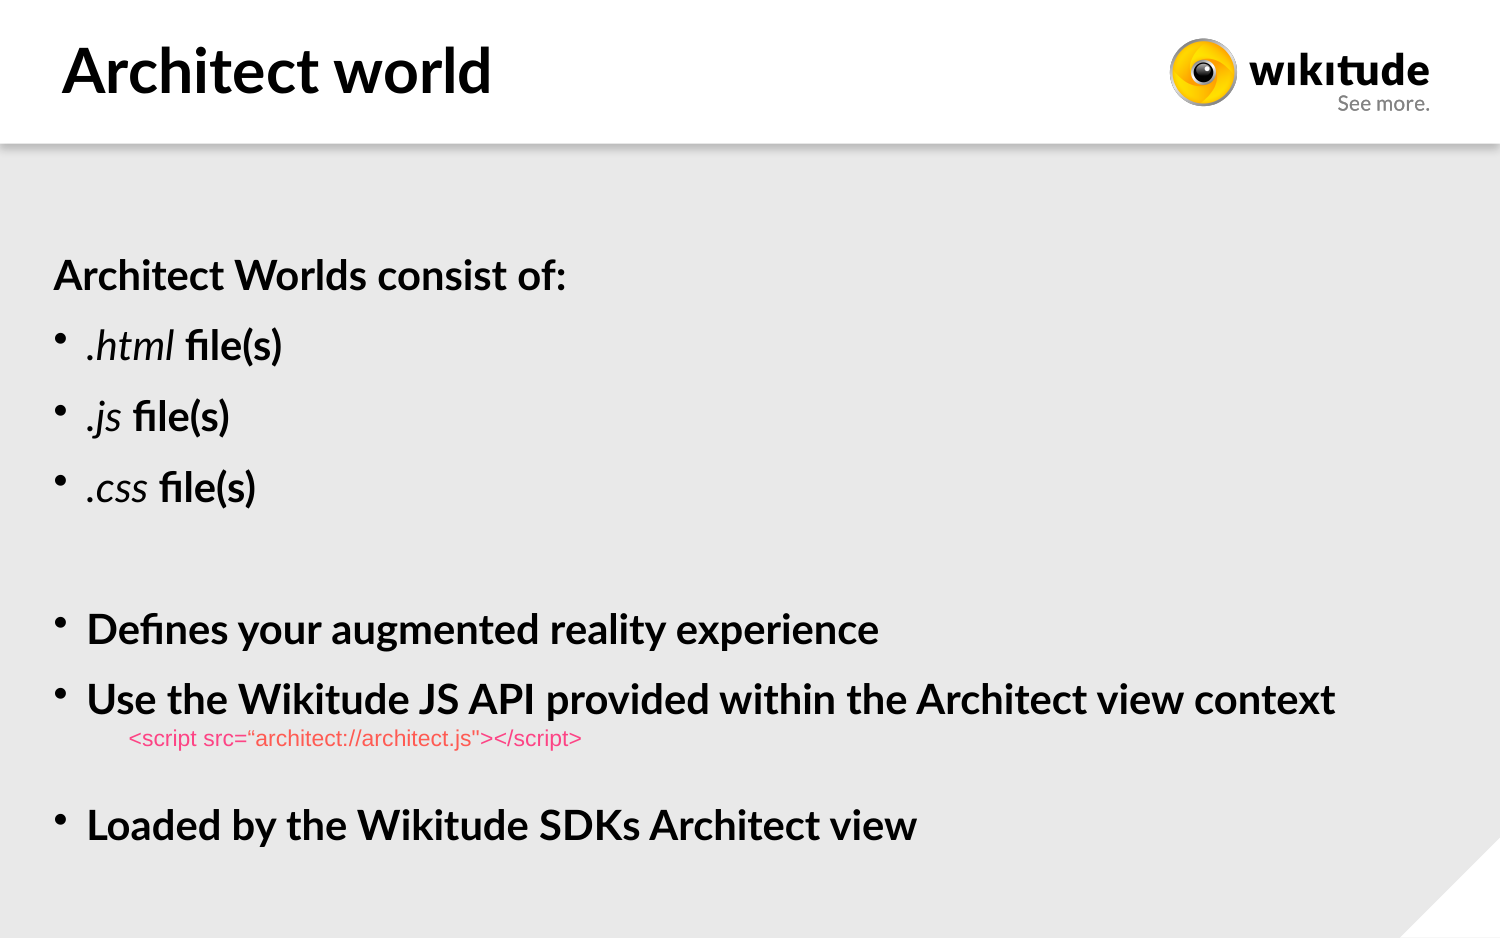

# Architect world
Architect Worlds consist of:
.html file(s)
.js file(s)
.css file(s)

Defines your augmented reality experience
Use the Wikitude JS API provided within the Architect view context
<script src=“architect://architect.js"></script>

Loaded by the Wikitude SDKs Architect view
13